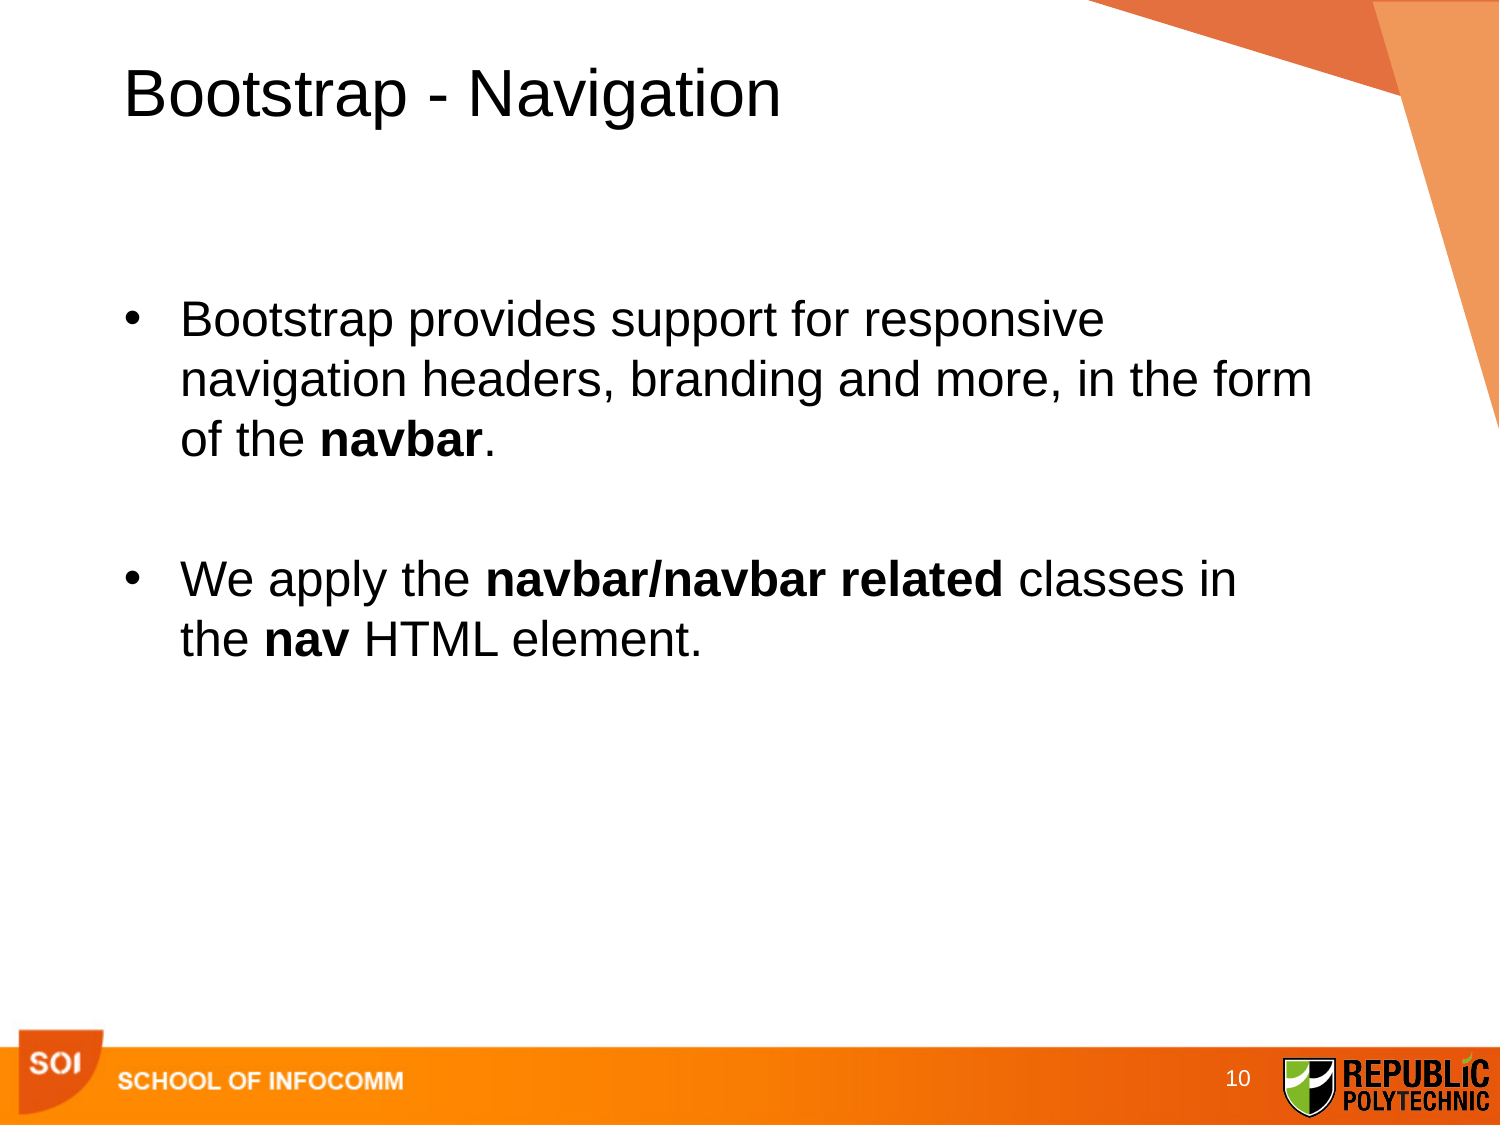

# Bootstrap - Navigation
Bootstrap provides support for responsive navigation headers, branding and more, in the form of the navbar.

We apply the navbar/navbar related classes in the nav HTML element.
10